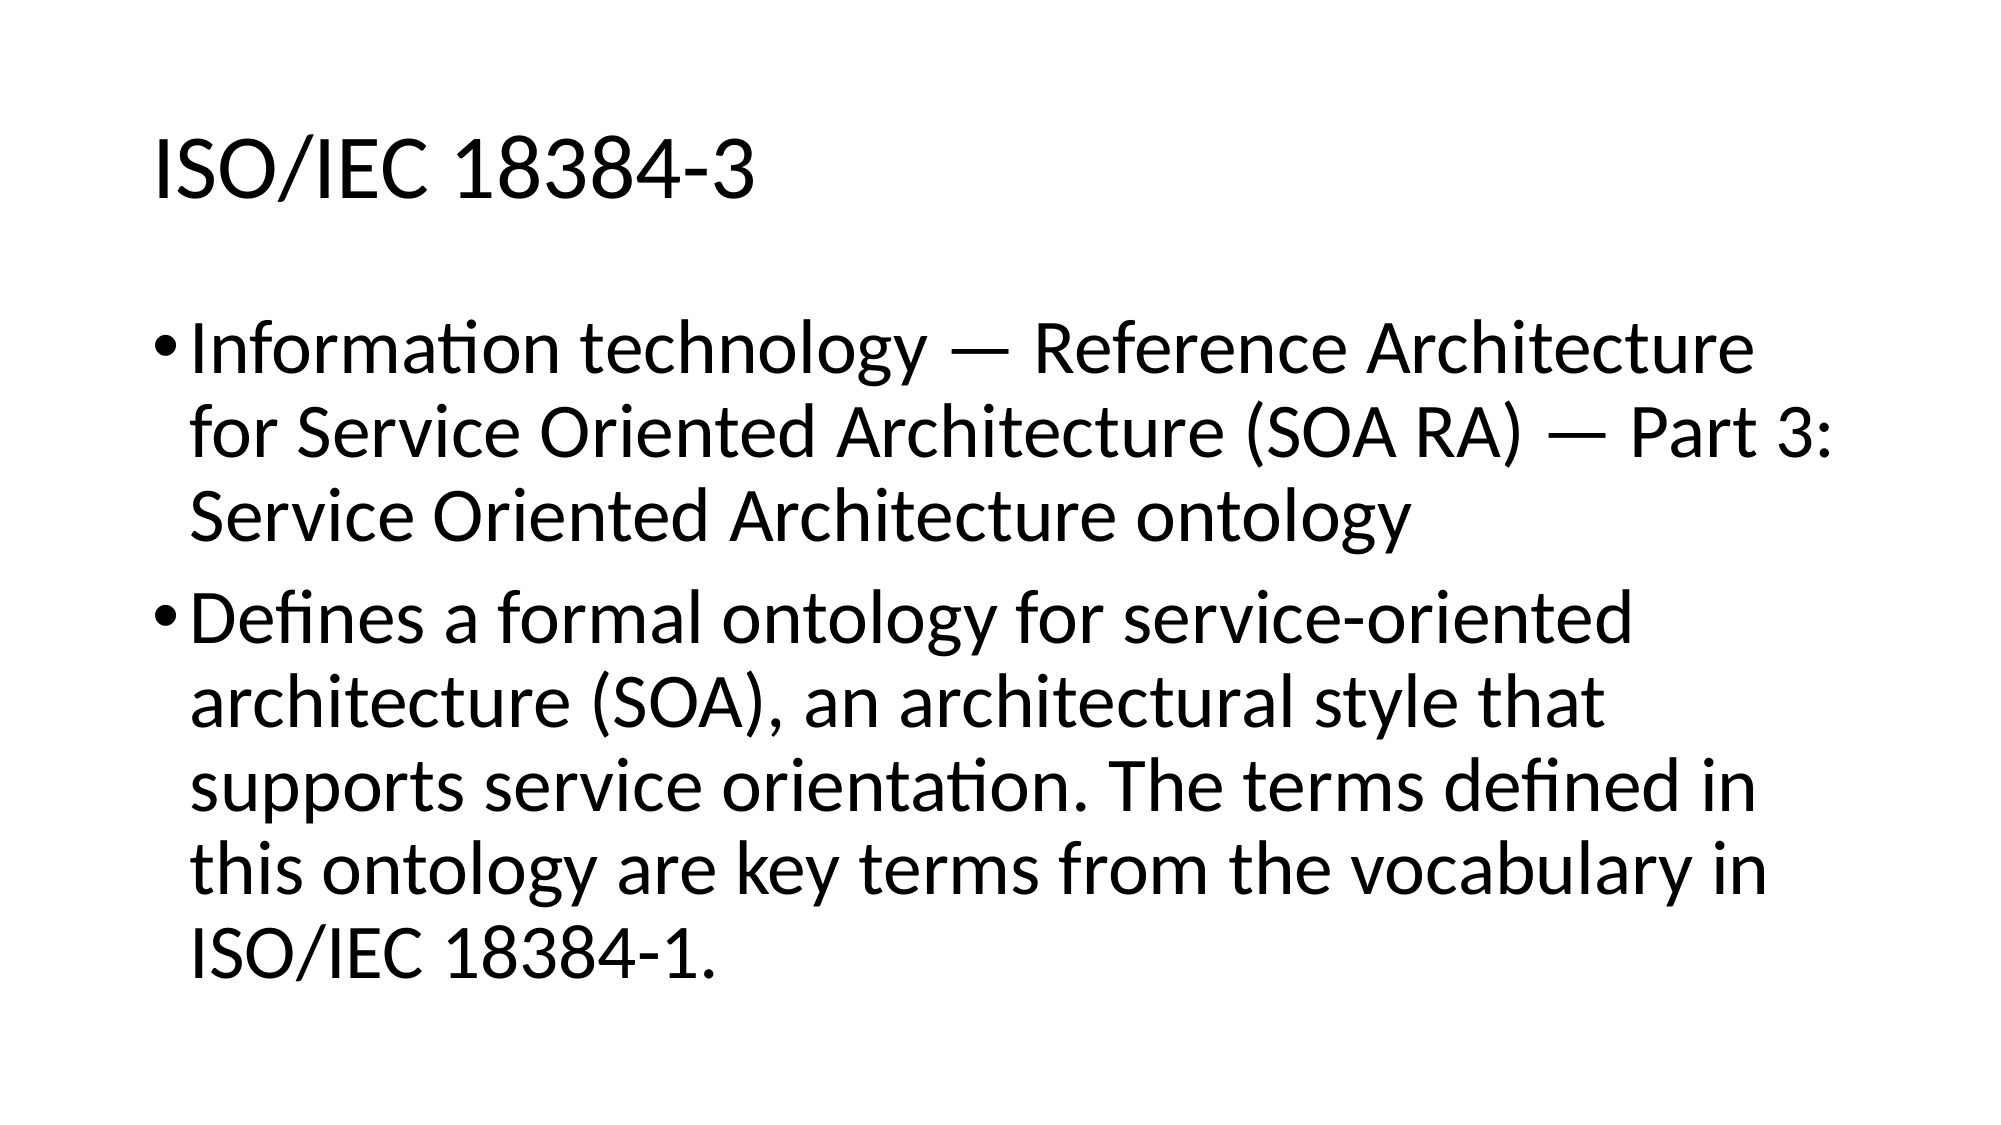

# ISO/IEC 18384-3
Information technology — Reference Architecture for Service Oriented Architecture (SOA RA) — Part 3: Service Oriented Architecture ontology
Defines a formal ontology for service-oriented architecture (SOA), an architectural style that supports service orientation. The terms defined in this ontology are key terms from the vocabulary in ISO/IEC 18384-1.